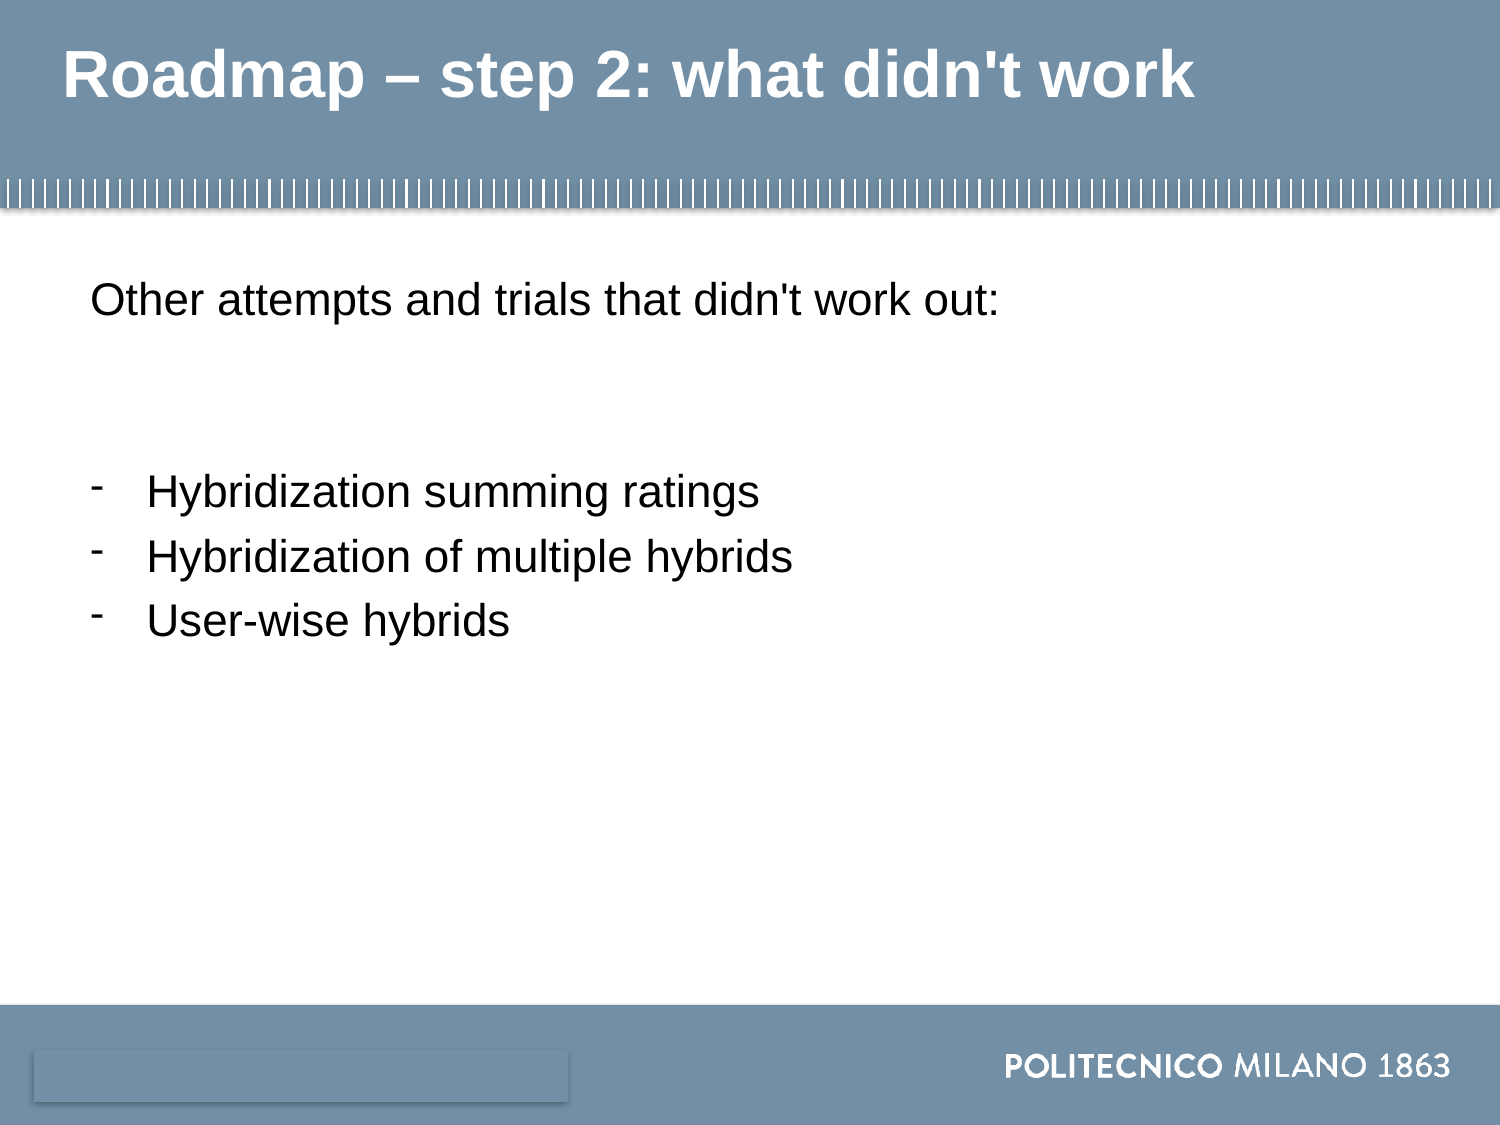

# Roadmap – step 2: what didn't work
Other attempts and trials that didn't work out:

Hybridization summing ratings
Hybridization of multiple hybrids
User-wise hybrids